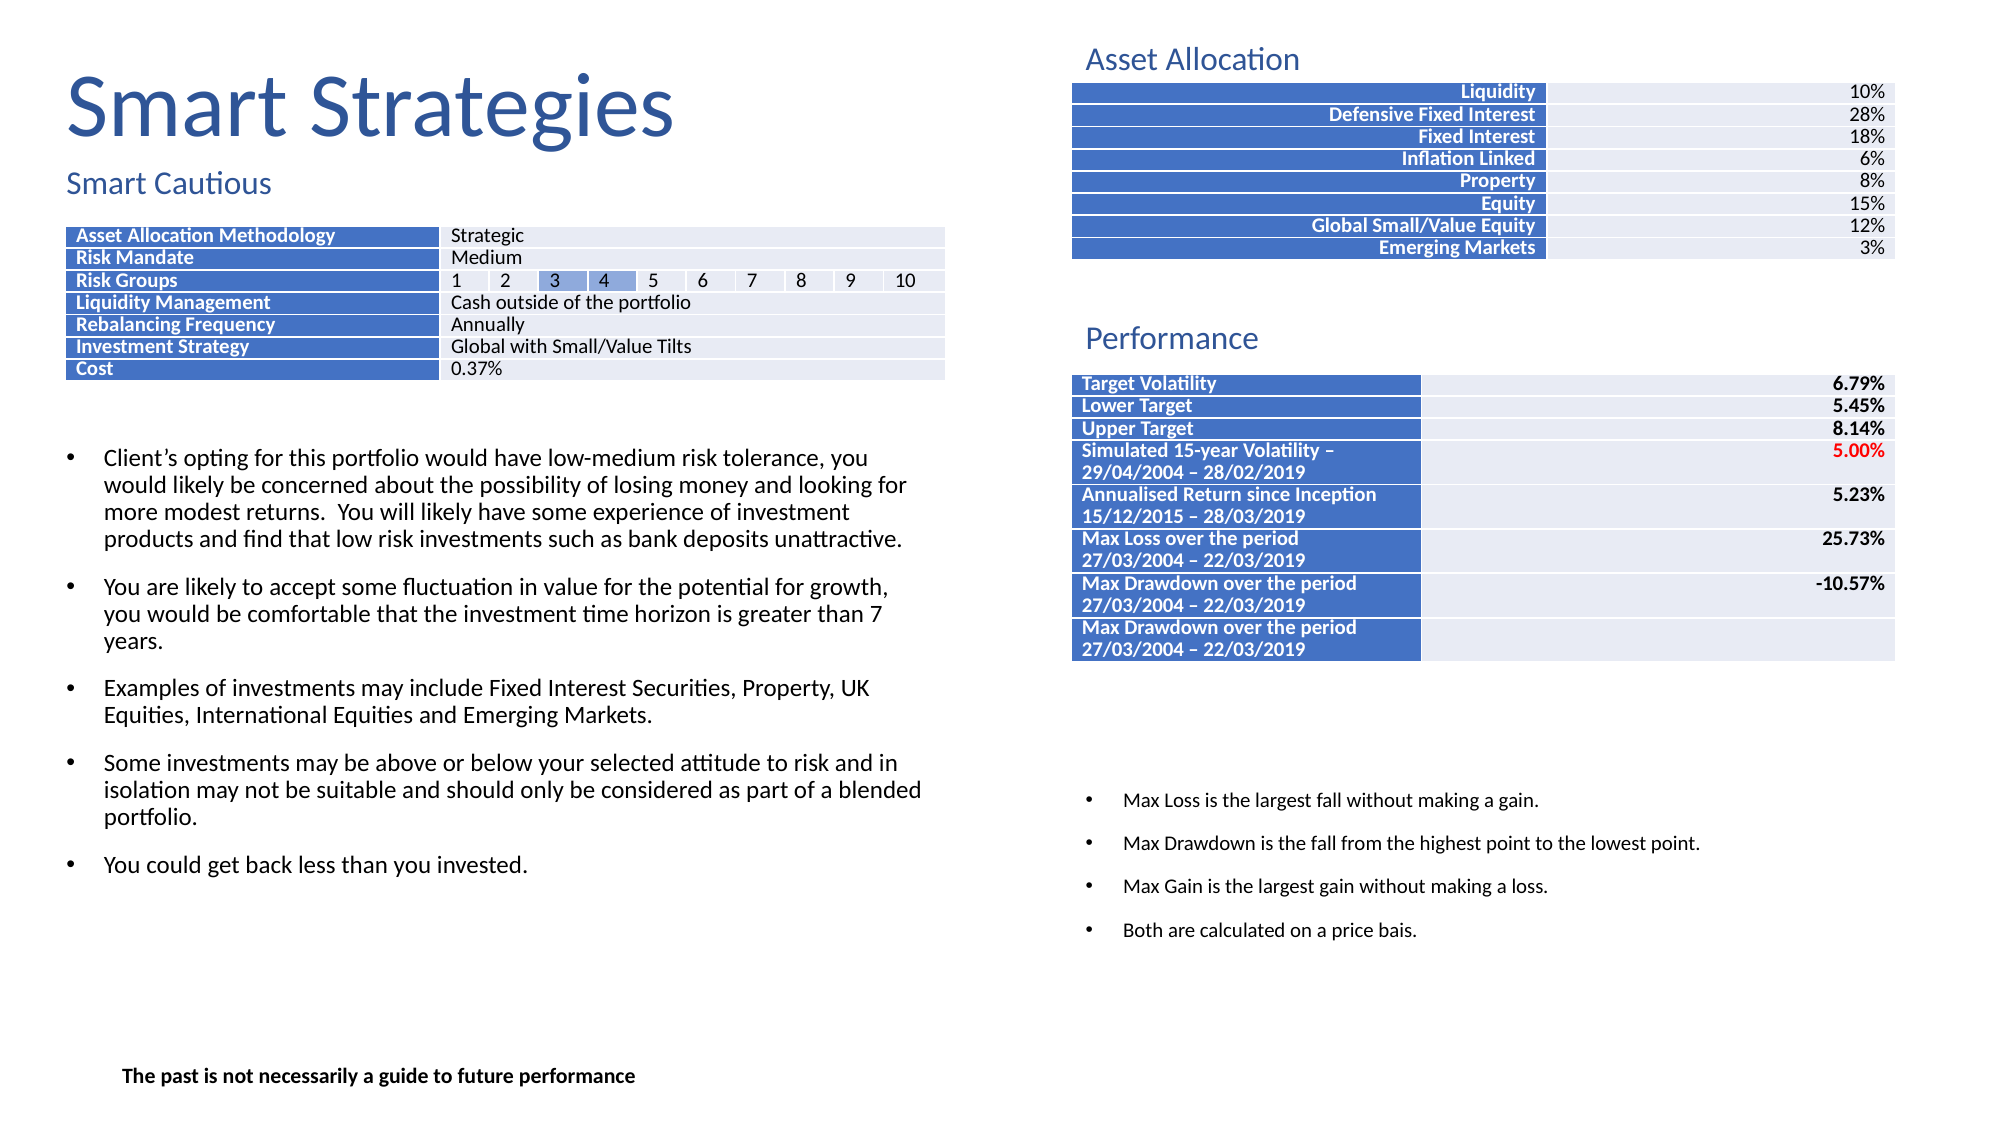

# Smart Strategies
Asset Allocation

| Liquidity | 10% |
| --- | --- |
| Defensive Fixed Interest | 28% |
| Fixed Interest | 18% |
| Inflation Linked | 6% |
| Property | 8% |
| Equity | 15% |
| Global Small/Value Equity | 12% |
| Emerging Markets | 3% |
Smart Cautious

Client’s opting for this portfolio would have low-medium risk tolerance, you would likely be concerned about the possibility of losing money and looking for more modest returns.  You will likely have some experience of investment products and find that low risk investments such as bank deposits unattractive.
You are likely to accept some fluctuation in value for the potential for growth, you would be comfortable that the investment time horizon is greater than 7 years.
Examples of investments may include Fixed Interest Securities, Property, UK Equities, International Equities and Emerging Markets.
Some investments may be above or below your selected attitude to risk and in isolation may not be suitable and should only be considered as part of a blended portfolio.
You could get back less than you invested.

| Asset Allocation Methodology | Strategic |  |  |  |  |  |  |  |  |  |
| --- | --- | --- | --- | --- | --- | --- | --- | --- | --- | --- |
| Risk Mandate | Medium |  |  |  |  |  |  |  |  |  |
| Risk Groups | 1 | 2 | 3 | 4 | 5 | 6 | 7 | 8 | 9 | 10 |
| Liquidity Management | Cash outside of the portfolio |  |  |  |  |  |  |  |  |  |
| Rebalancing Frequency | Annually |  |  |  |  |  |  |  |  |  |
| Investment Strategy | Global with Small/Value Tilts |  |  |  |  |  |  |  |  |  |
| Cost | 0.37% |  |  |  |  |  |  |  |  |  |

Performance

| Target Volatility | 6.79% |
| --- | --- |
| Lower Target | 5.45% |
| Upper Target | 8.14% |
| Simulated 15-year Volatility – 29/04/2004 – 28/02/2019 | 5.00% |
| Annualised Return since Inception 15/12/2015 – 28/03/2019 | 5.23% |
| Max Loss over the period 27/03/2004 – 22/03/2019 | 25.73% |
| Max Drawdown over the period 27/03/2004 – 22/03/2019 | -10.57% |
| Max Drawdown over the period 27/03/2004 – 22/03/2019 |  |
Max Loss is the largest fall without making a gain.
Max Drawdown is the fall from the highest point to the lowest point.
Max Gain is the largest gain without making a loss.
Both are calculated on a price bais.
The past is not necessarily a guide to future performance